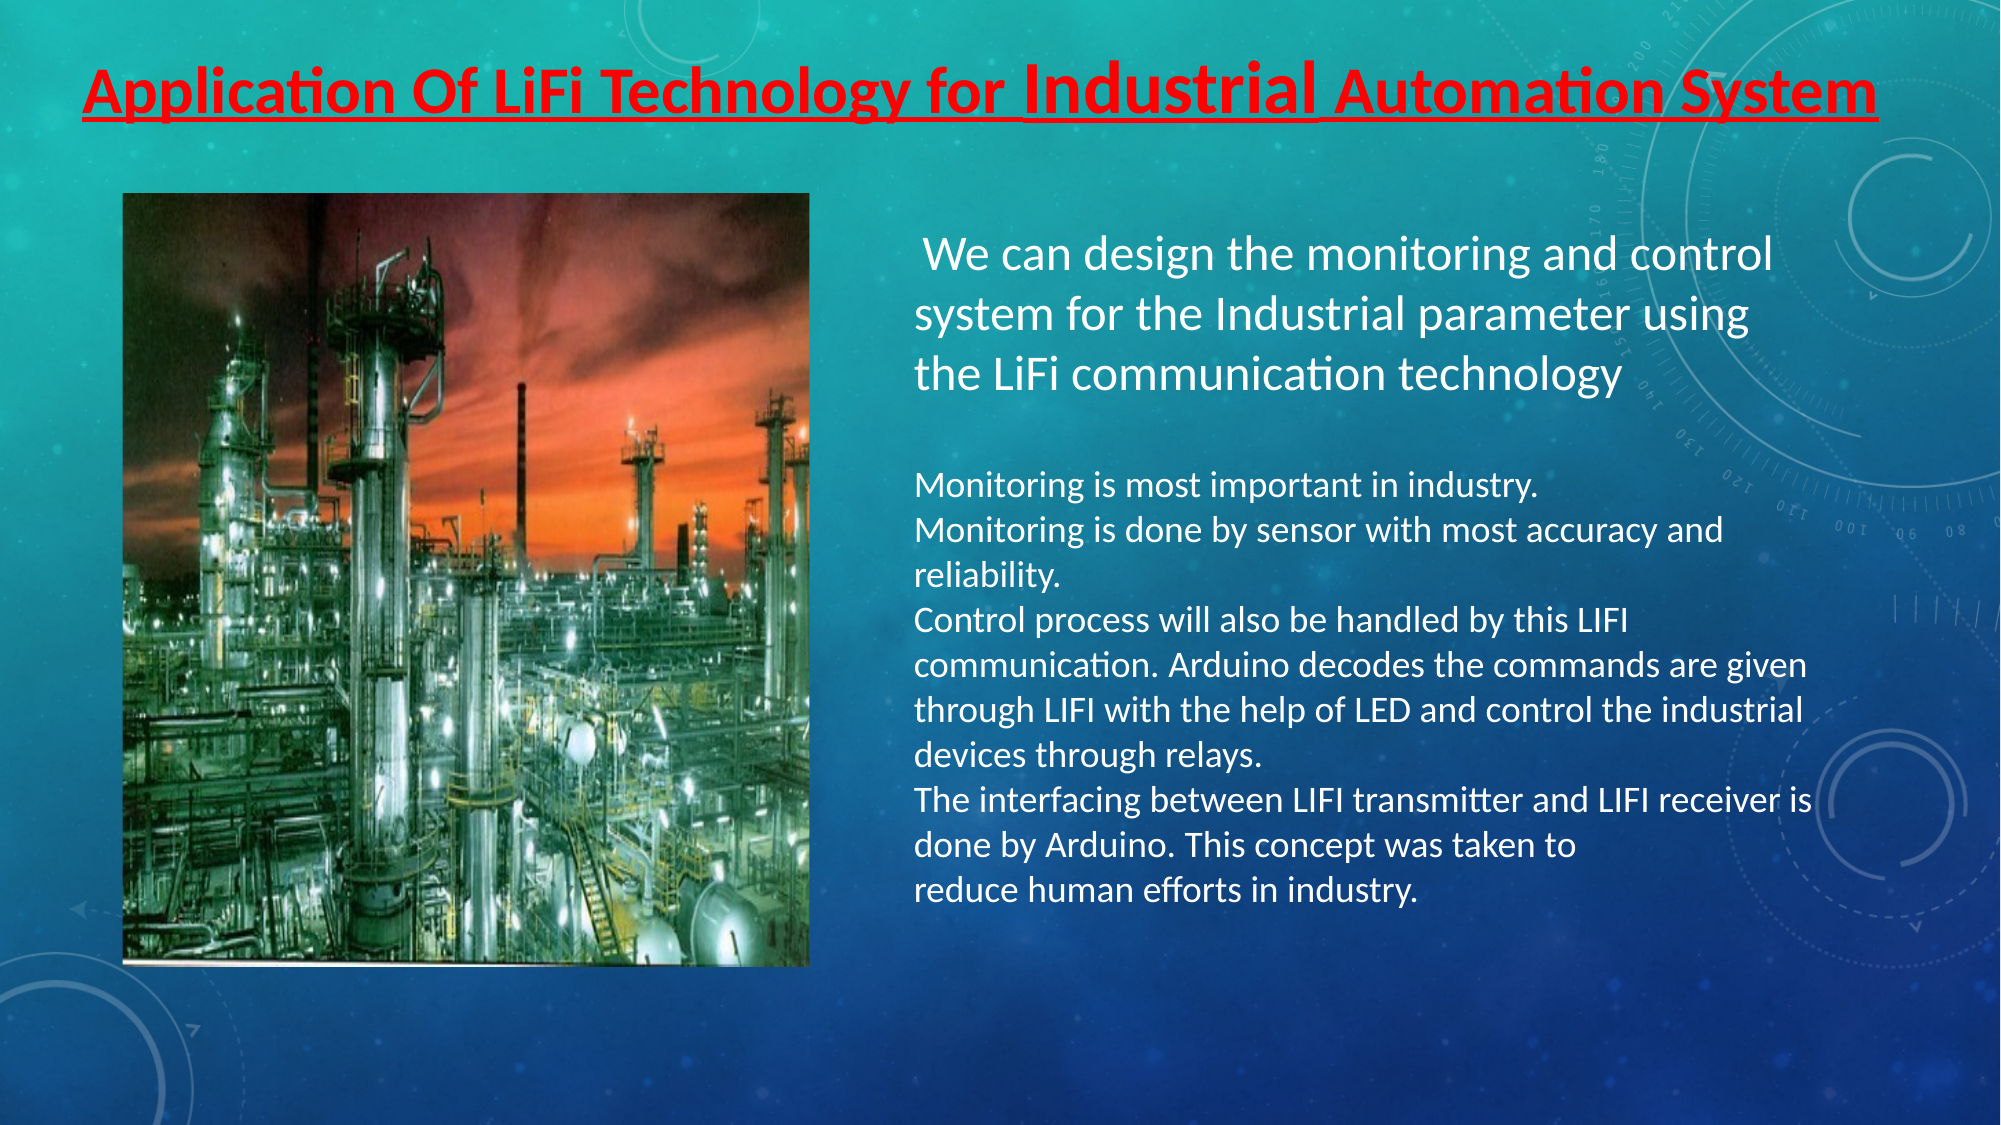

Application Of LiFi Technology for Industrial Automation System

 We can design the monitoring and control system for the Industrial parameter using the LiFi communication technology

Monitoring is most important in industry.
Monitoring is done by sensor with most accuracy and reliability.
Control process will also be handled by this LIFI communication. Arduino decodes the commands are given through LIFI with the help of LED and control the industrial devices through relays.
The interfacing between LIFI transmitter and LIFI receiver is
done by Arduino. This concept was taken to
reduce human efforts in industry.